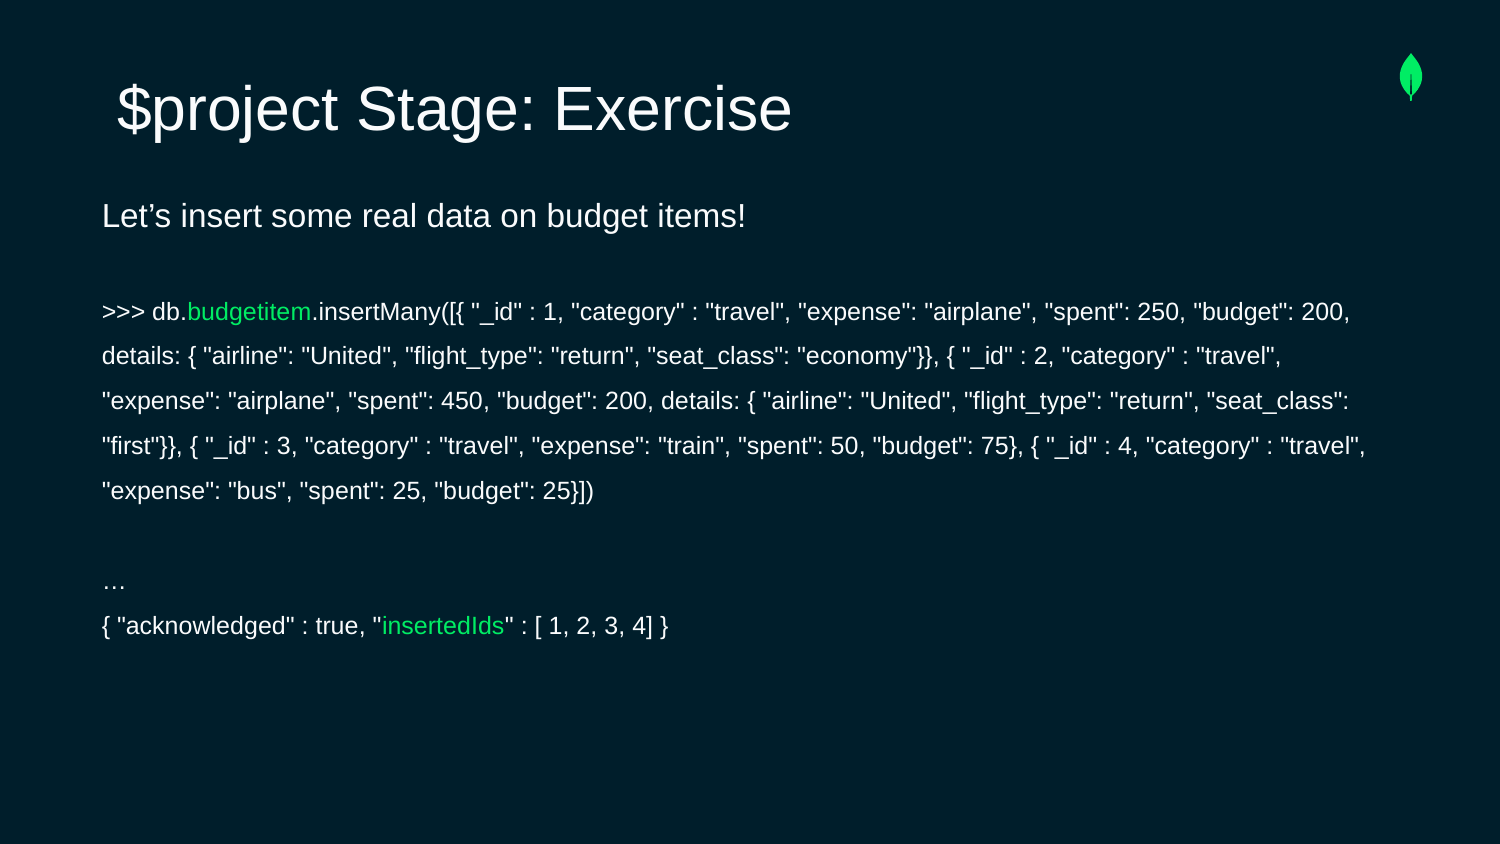

$project Stage: Exercise
# Let’s insert some real data on budget items!

>>> db.budgetitem.insertMany([{ "_id" : 1, "category" : "travel", "expense": "airplane", "spent": 250, "budget": 200, details: { "airline": "United", "flight_type": "return", "seat_class": "economy"}}, { "_id" : 2, "category" : "travel", "expense": "airplane", "spent": 450, "budget": 200, details: { "airline": "United", "flight_type": "return", "seat_class": "first"}}, { "_id" : 3, "category" : "travel", "expense": "train", "spent": 50, "budget": 75}, { "_id" : 4, "category" : "travel", "expense": "bus", "spent": 25, "budget": 25}])

…
{ "acknowledged" : true, "insertedIds" : [ 1, 2, 3, 4] }